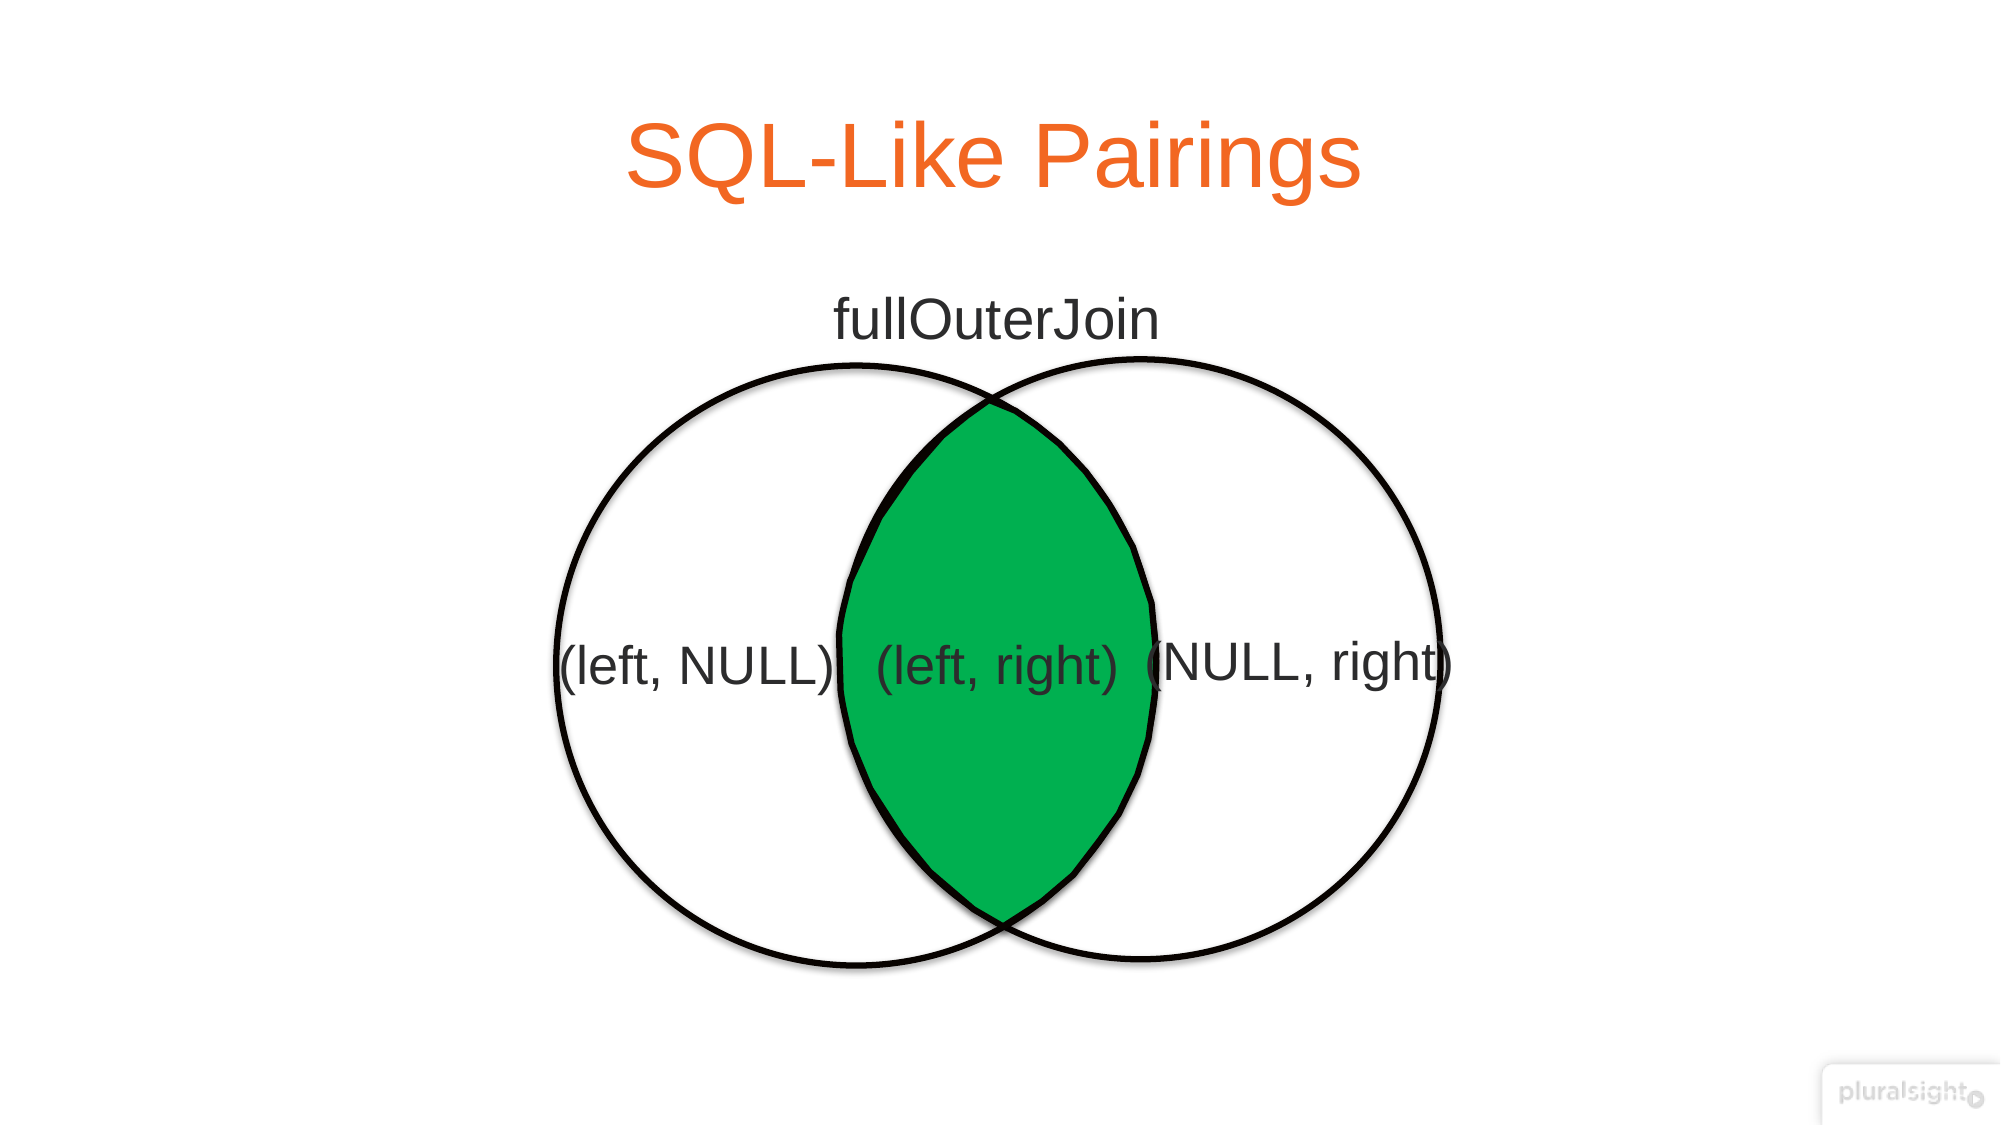

# SQL-Like Pairings
fullOuterJoin

(NULL, right)
(left, right)
(left, NULL)